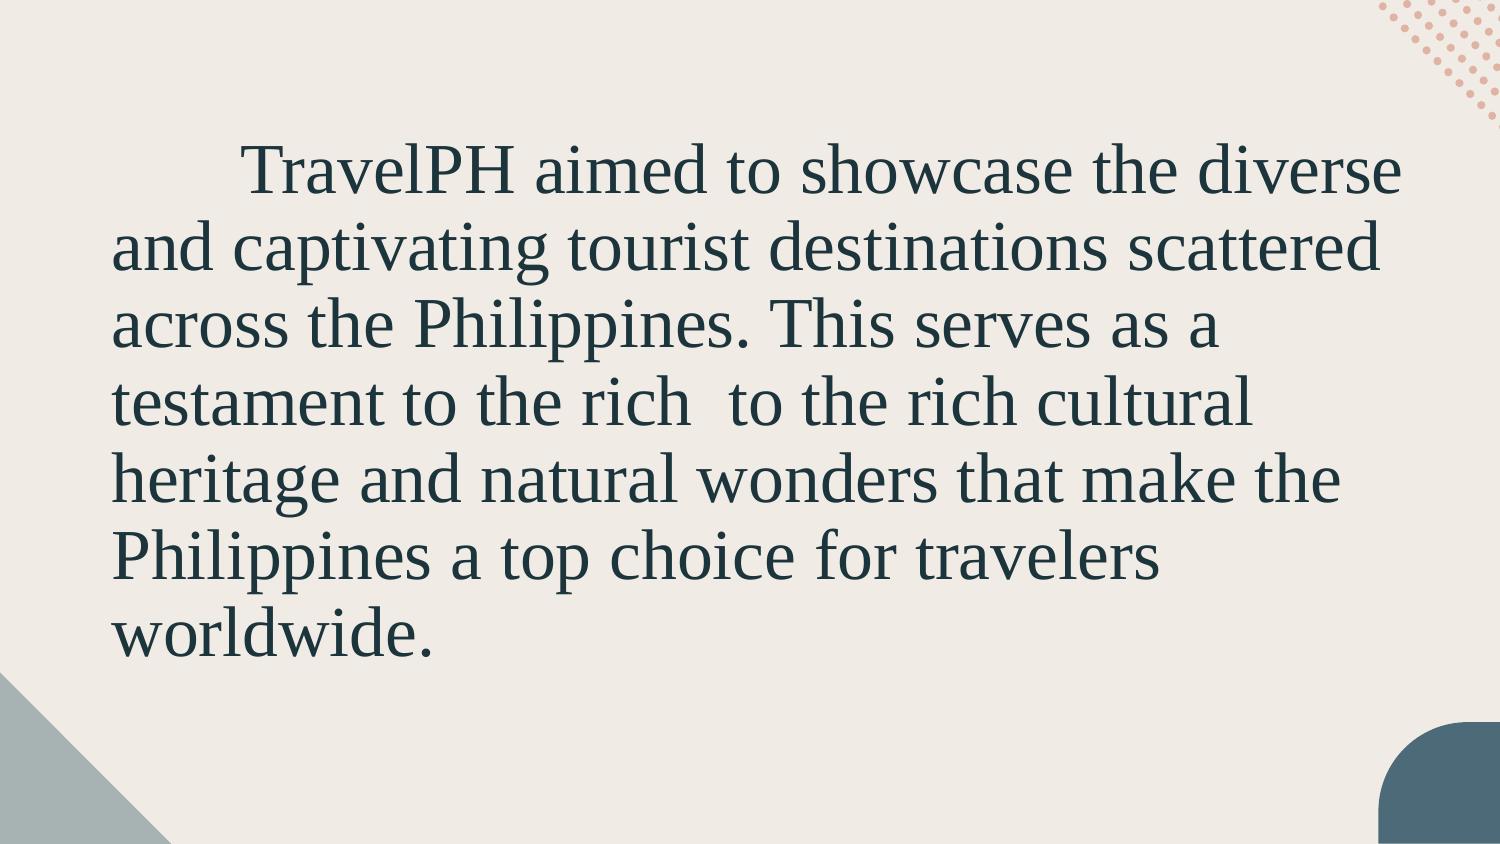

# TravelPH aimed to showcase the diverse and captivating tourist destinations scattered across the Philippines. This serves as a testament to the rich  to the rich cultural heritage and natural wonders that make the Philippines a top choice for travelers worldwide.